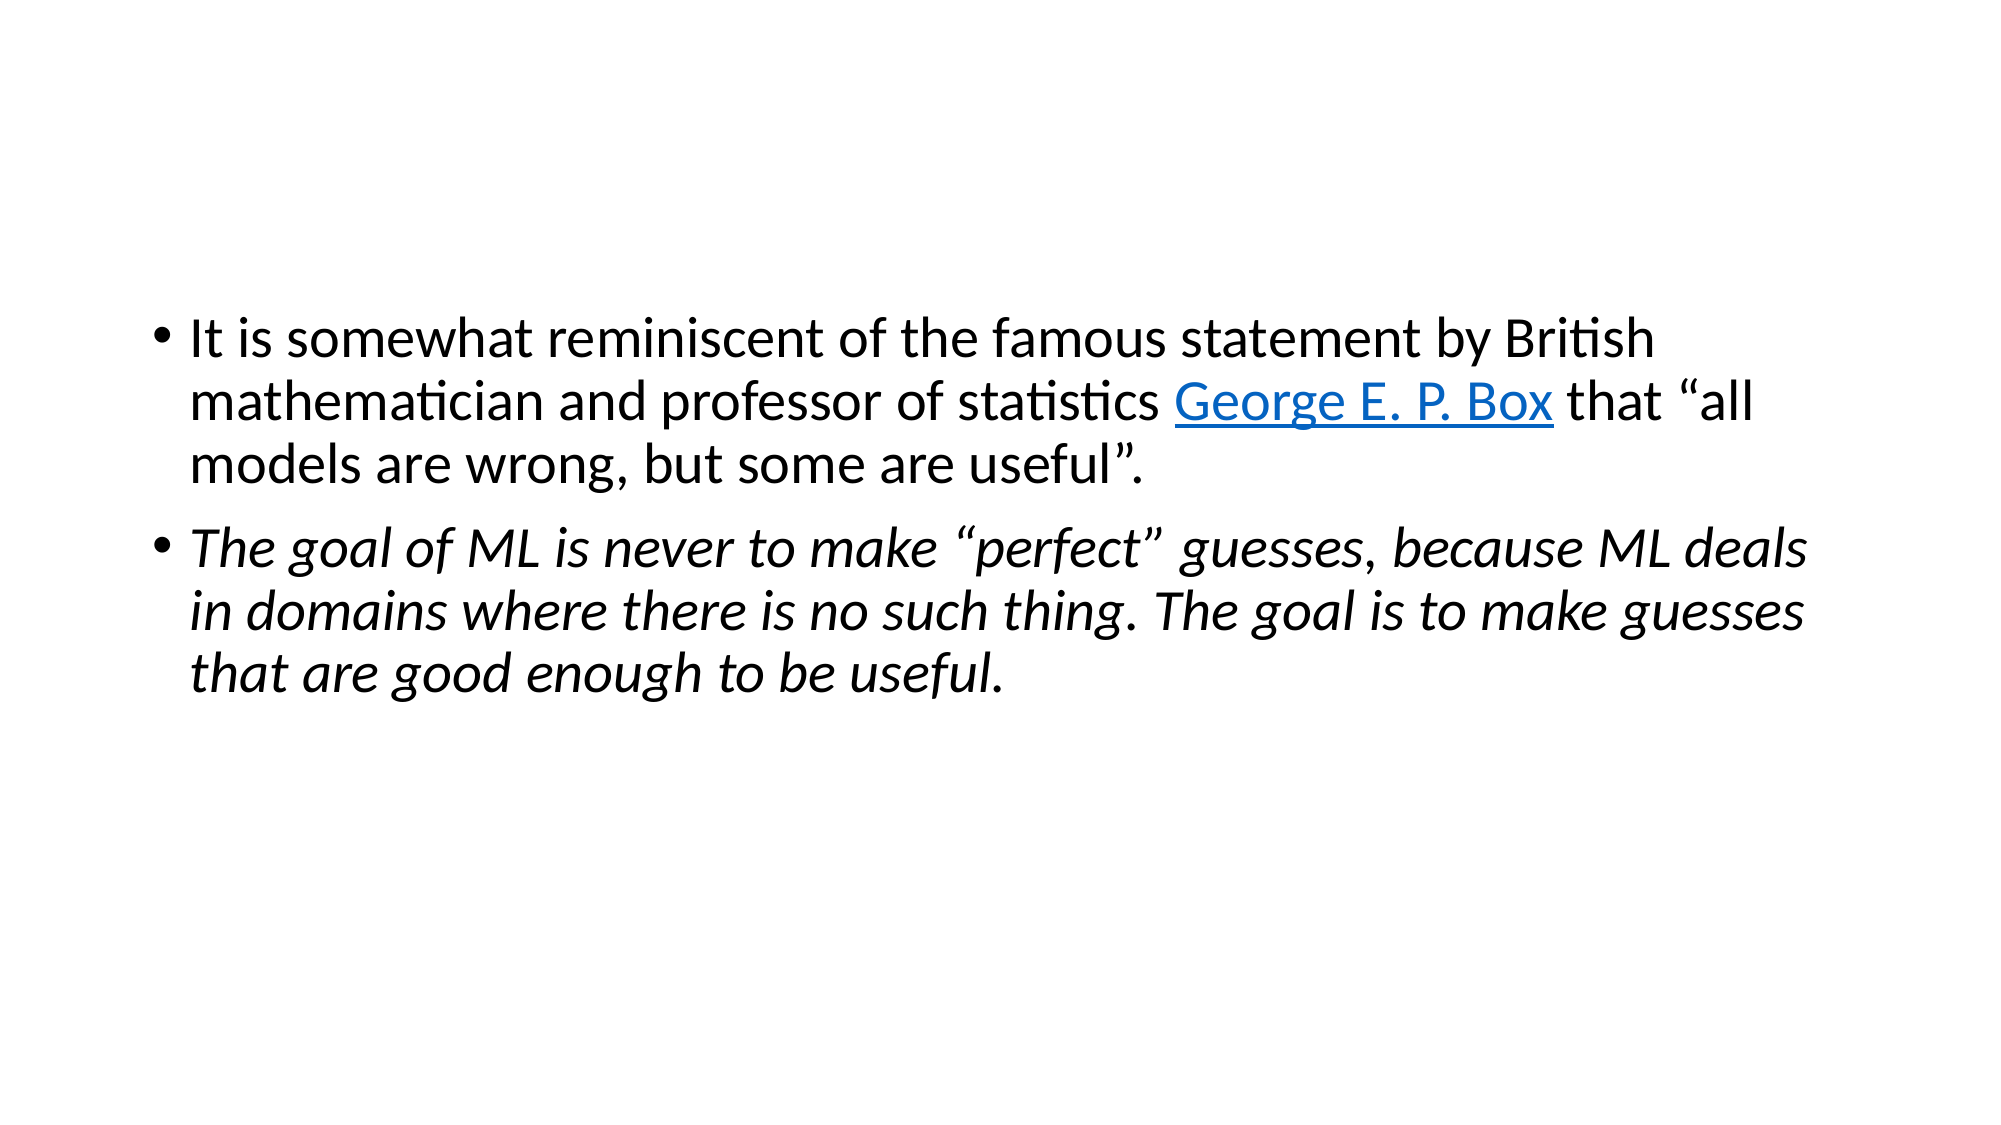

#
It is somewhat reminiscent of the famous statement by British mathematician and professor of statistics George E. P. Box that “all models are wrong, but some are useful”.
The goal of ML is never to make “perfect” guesses, because ML deals in domains where there is no such thing. The goal is to make guesses that are good enough to be useful.